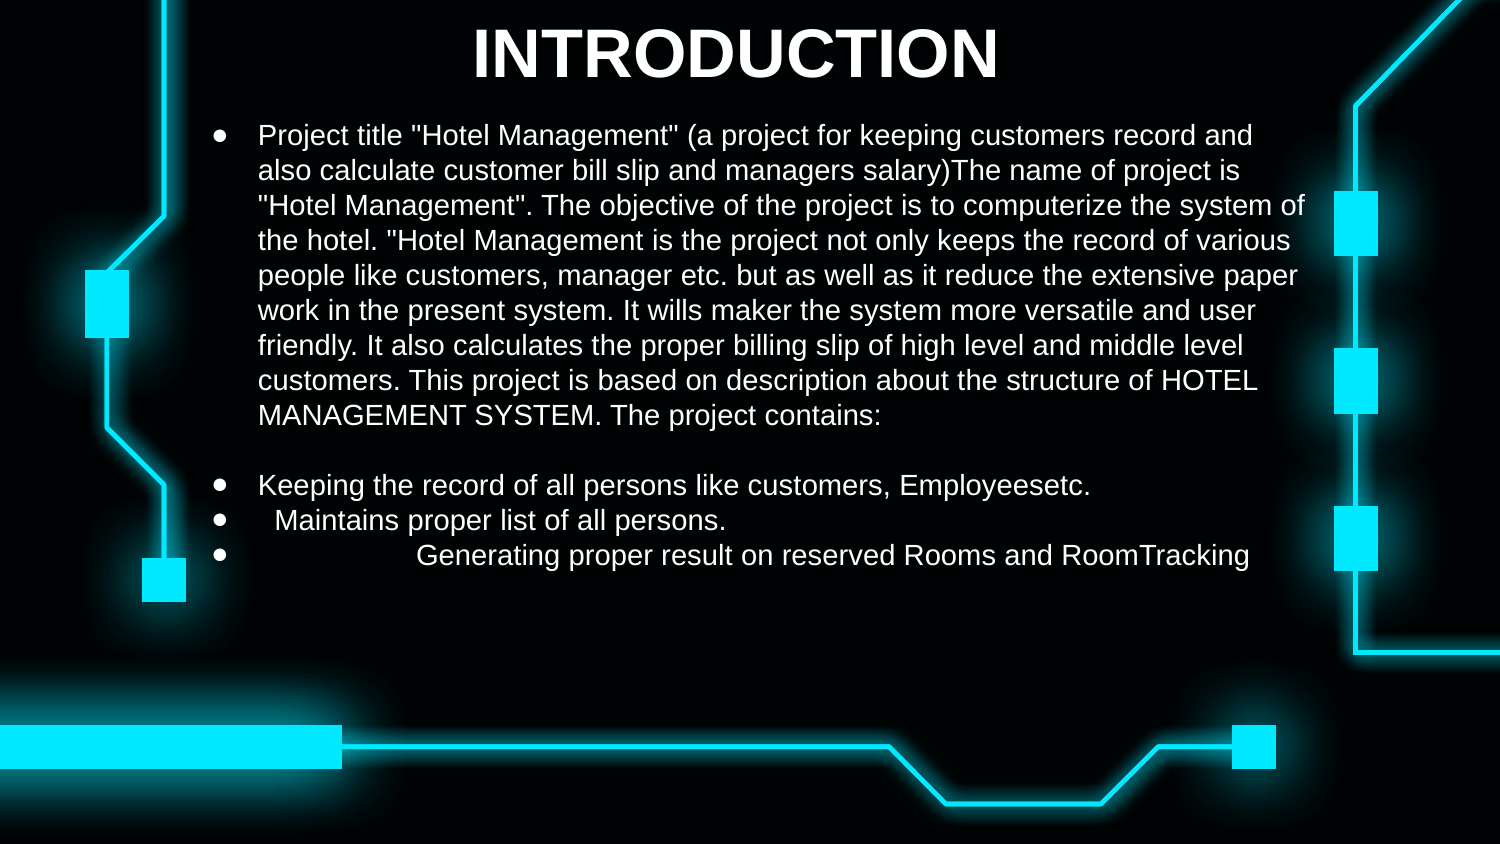

# INTRODUCTION
Project title "Hotel Management" (a project for keeping customers record and also calculate customer bill slip and managers salary)The name of project is "Hotel Management". The objective of the project is to computerize the system of the hotel. "Hotel Management is the project not only keeps the record of various people like customers, manager etc. but as well as it reduce the extensive paper work in the present system. It wills maker the system more versatile and user friendly. It also calculates the proper billing slip of high level and middle level customers. This project is based on description about the structure of HOTEL MANAGEMENT SYSTEM. The project contains:

Keeping the record of all persons like customers, Employeesetc.
  Maintains proper list of all persons.
 	 Generating proper result on reserved Rooms and RoomTracking